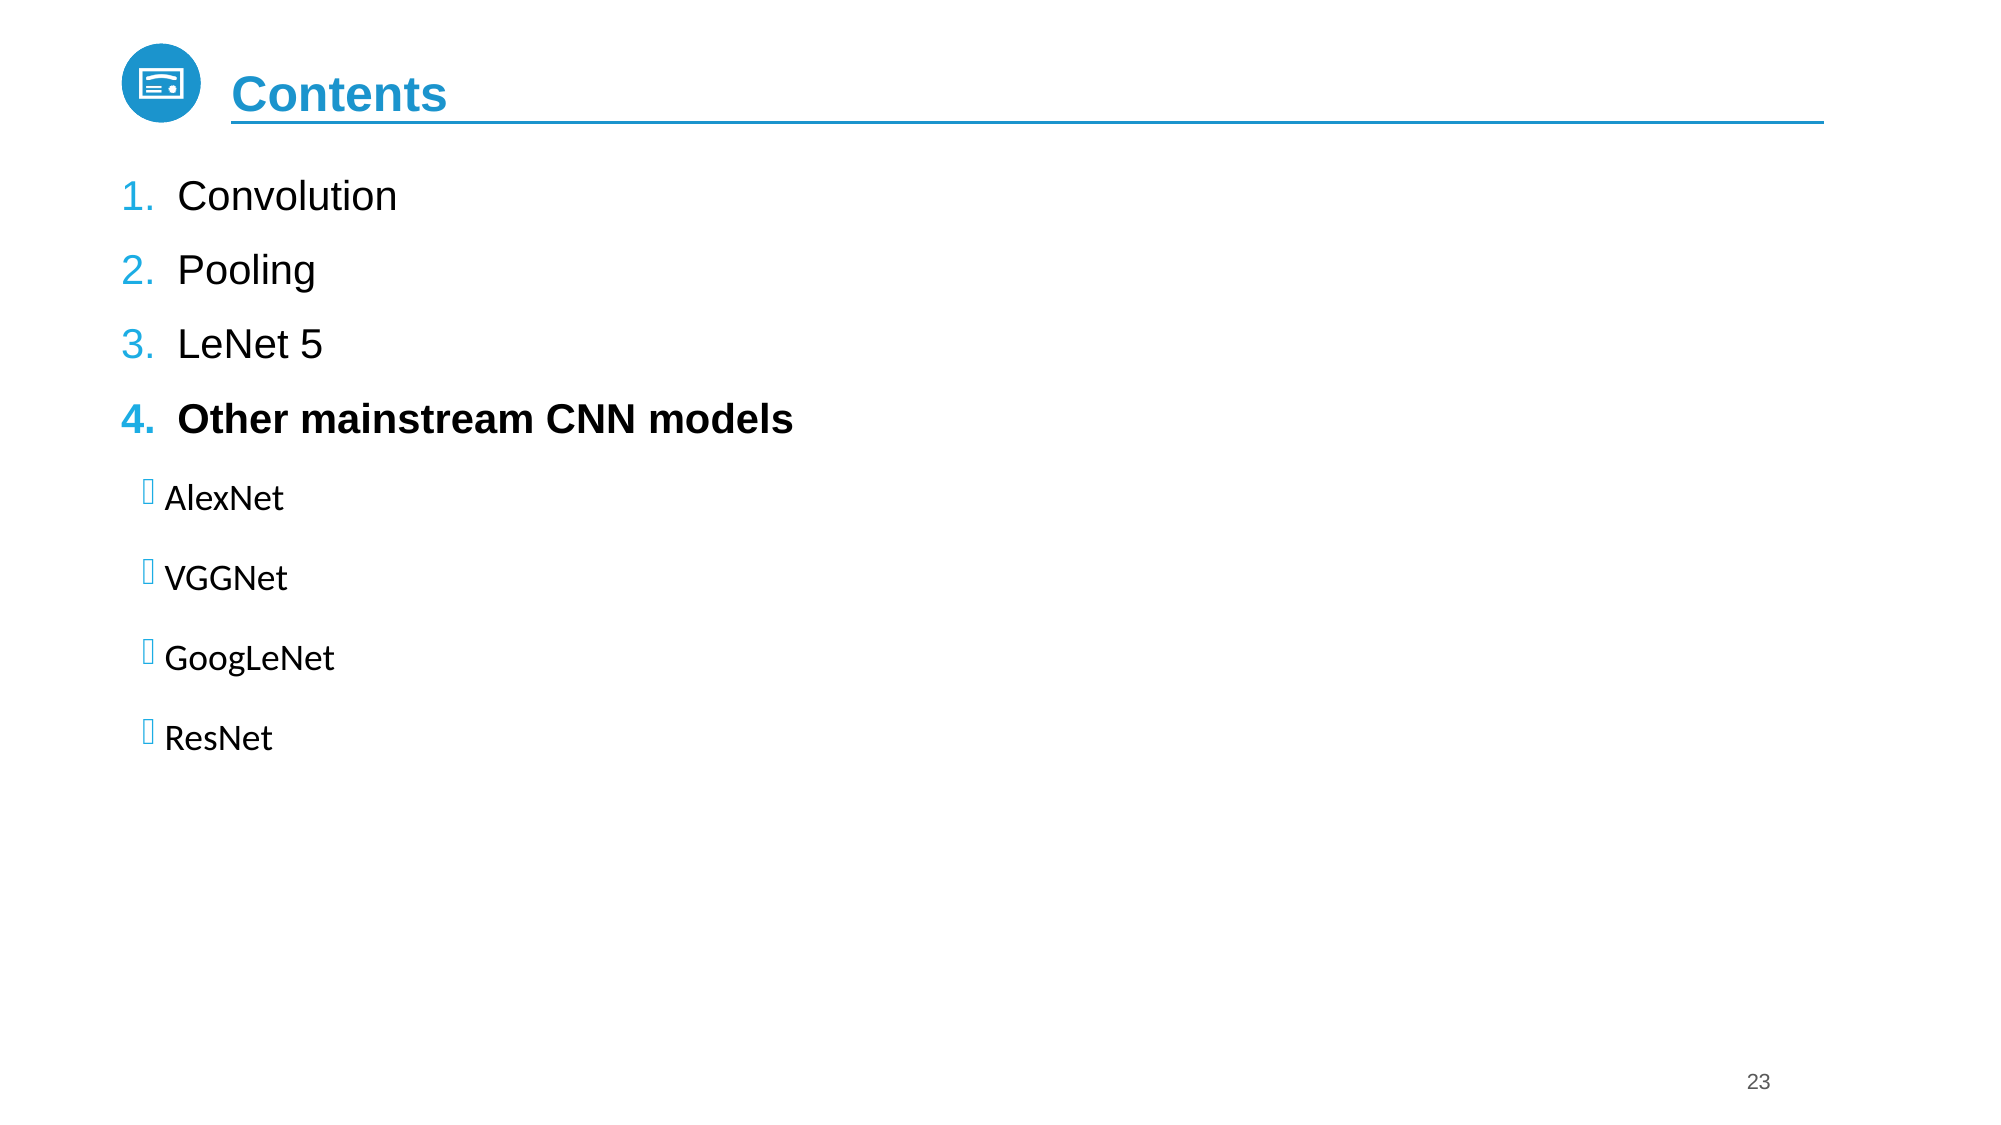

# Contents
Convolution
Pooling
LeNet 5
Other mainstream CNN models
AlexNet
VGGNet
GoogLeNet
ResNet